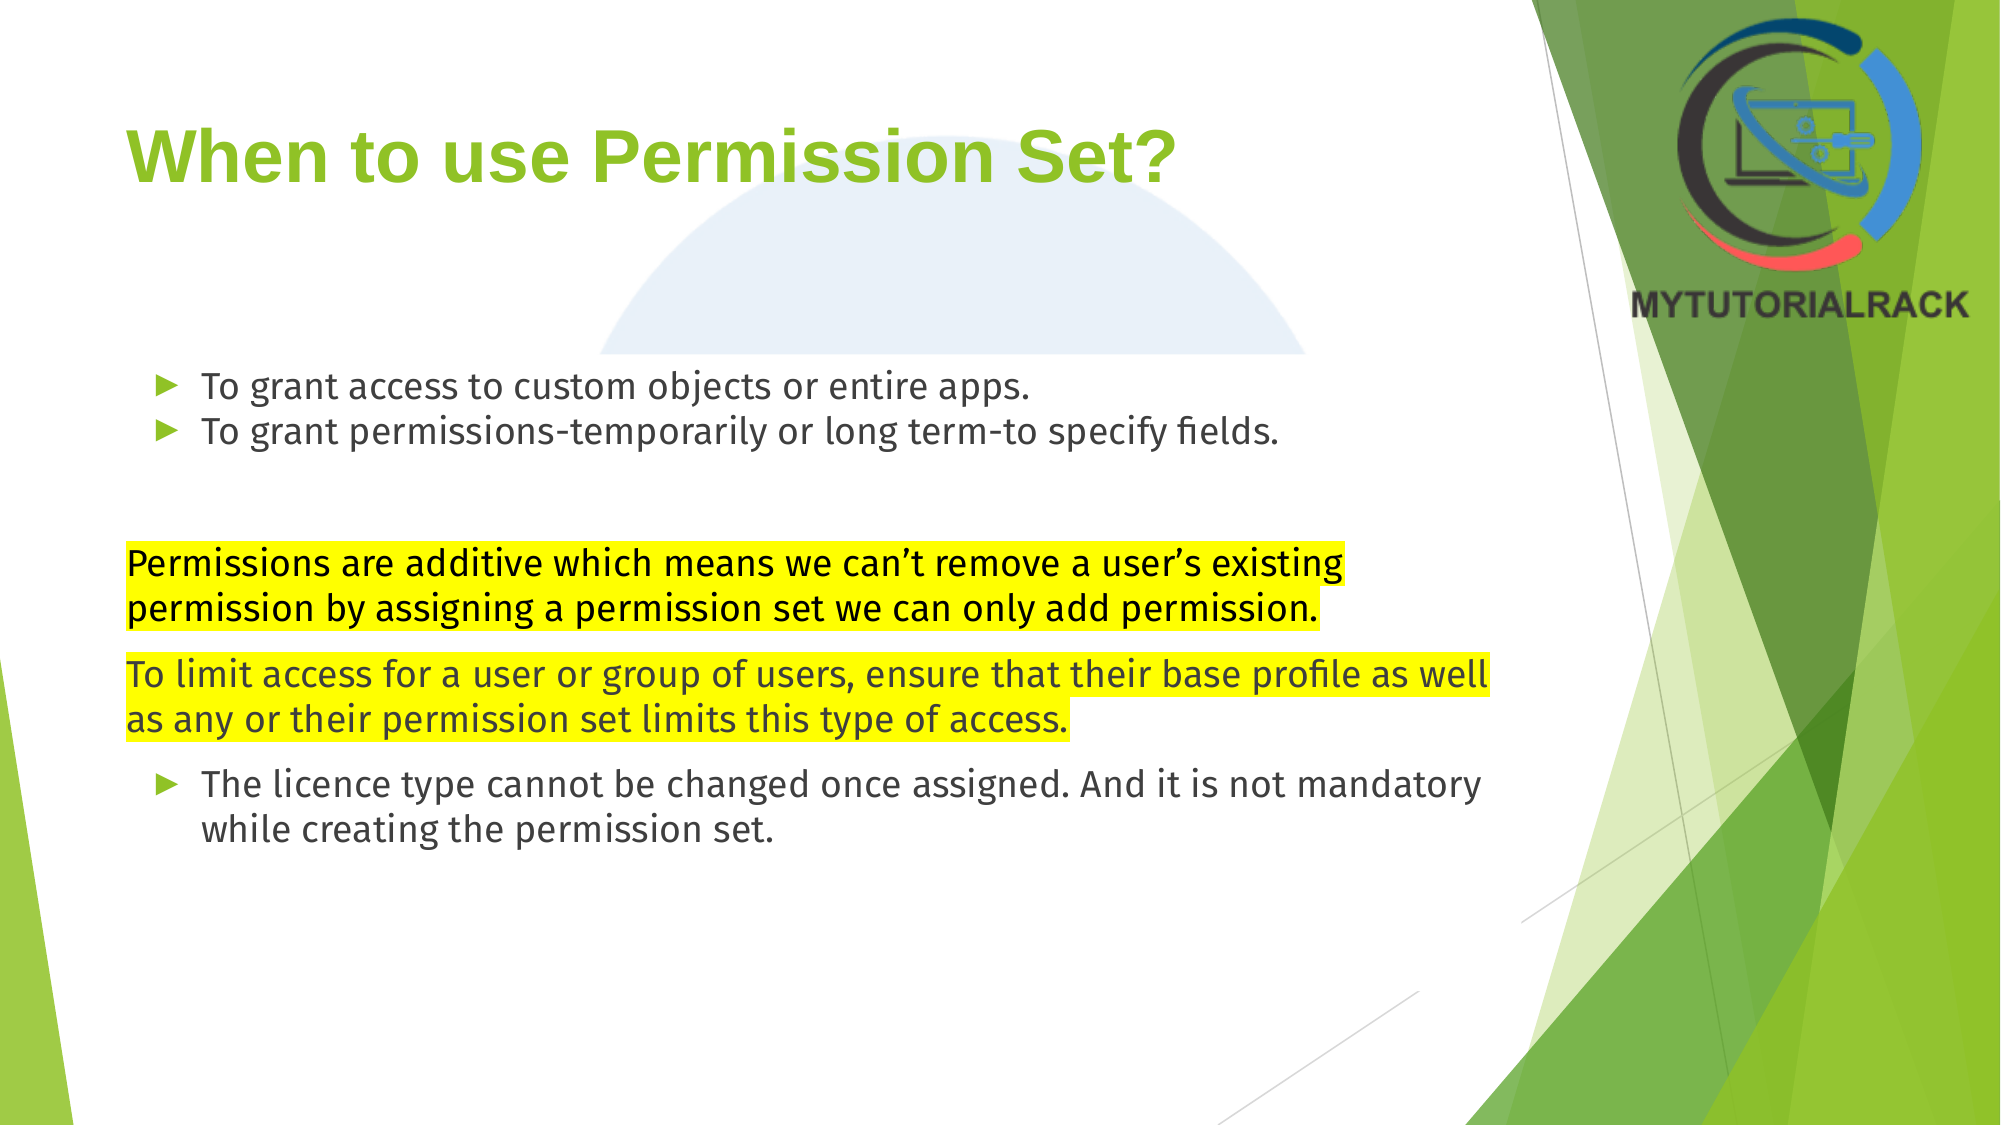

# When to use Permission Set?
To grant access to custom objects or entire apps.
To grant permissions-temporarily or long term-to specify fields.

Permissions are additive which means we can’t remove a user’s existing permission by assigning a permission set we can only add permission.
To limit access for a user or group of users, ensure that their base profile as well as any or their permission set limits this type of access.
The licence type cannot be changed once assigned. And it is not mandatory while creating the permission set.